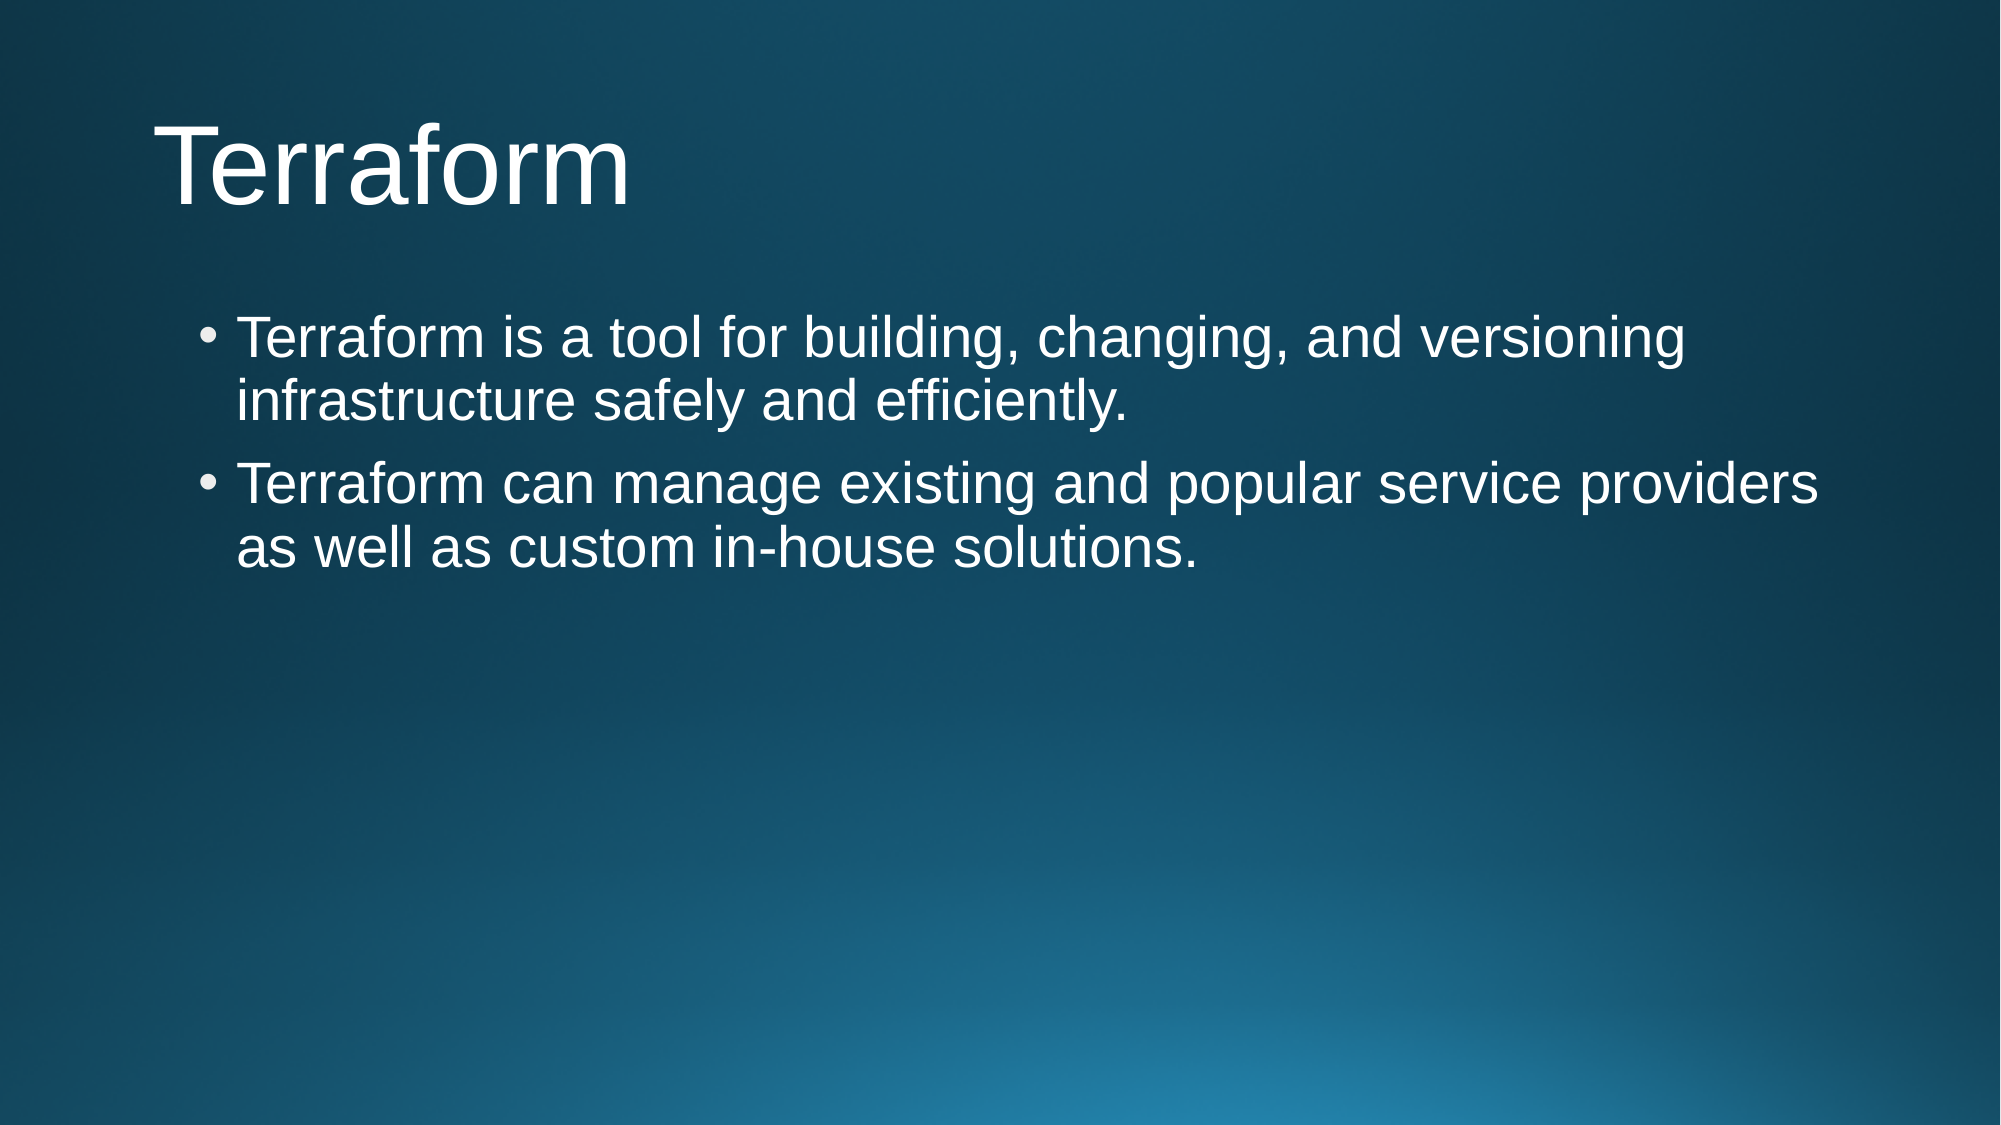

# Terraform
Terraform is a tool for building, changing, and versioning infrastructure safely and efficiently.
Terraform can manage existing and popular service providers as well as custom in-house solutions.